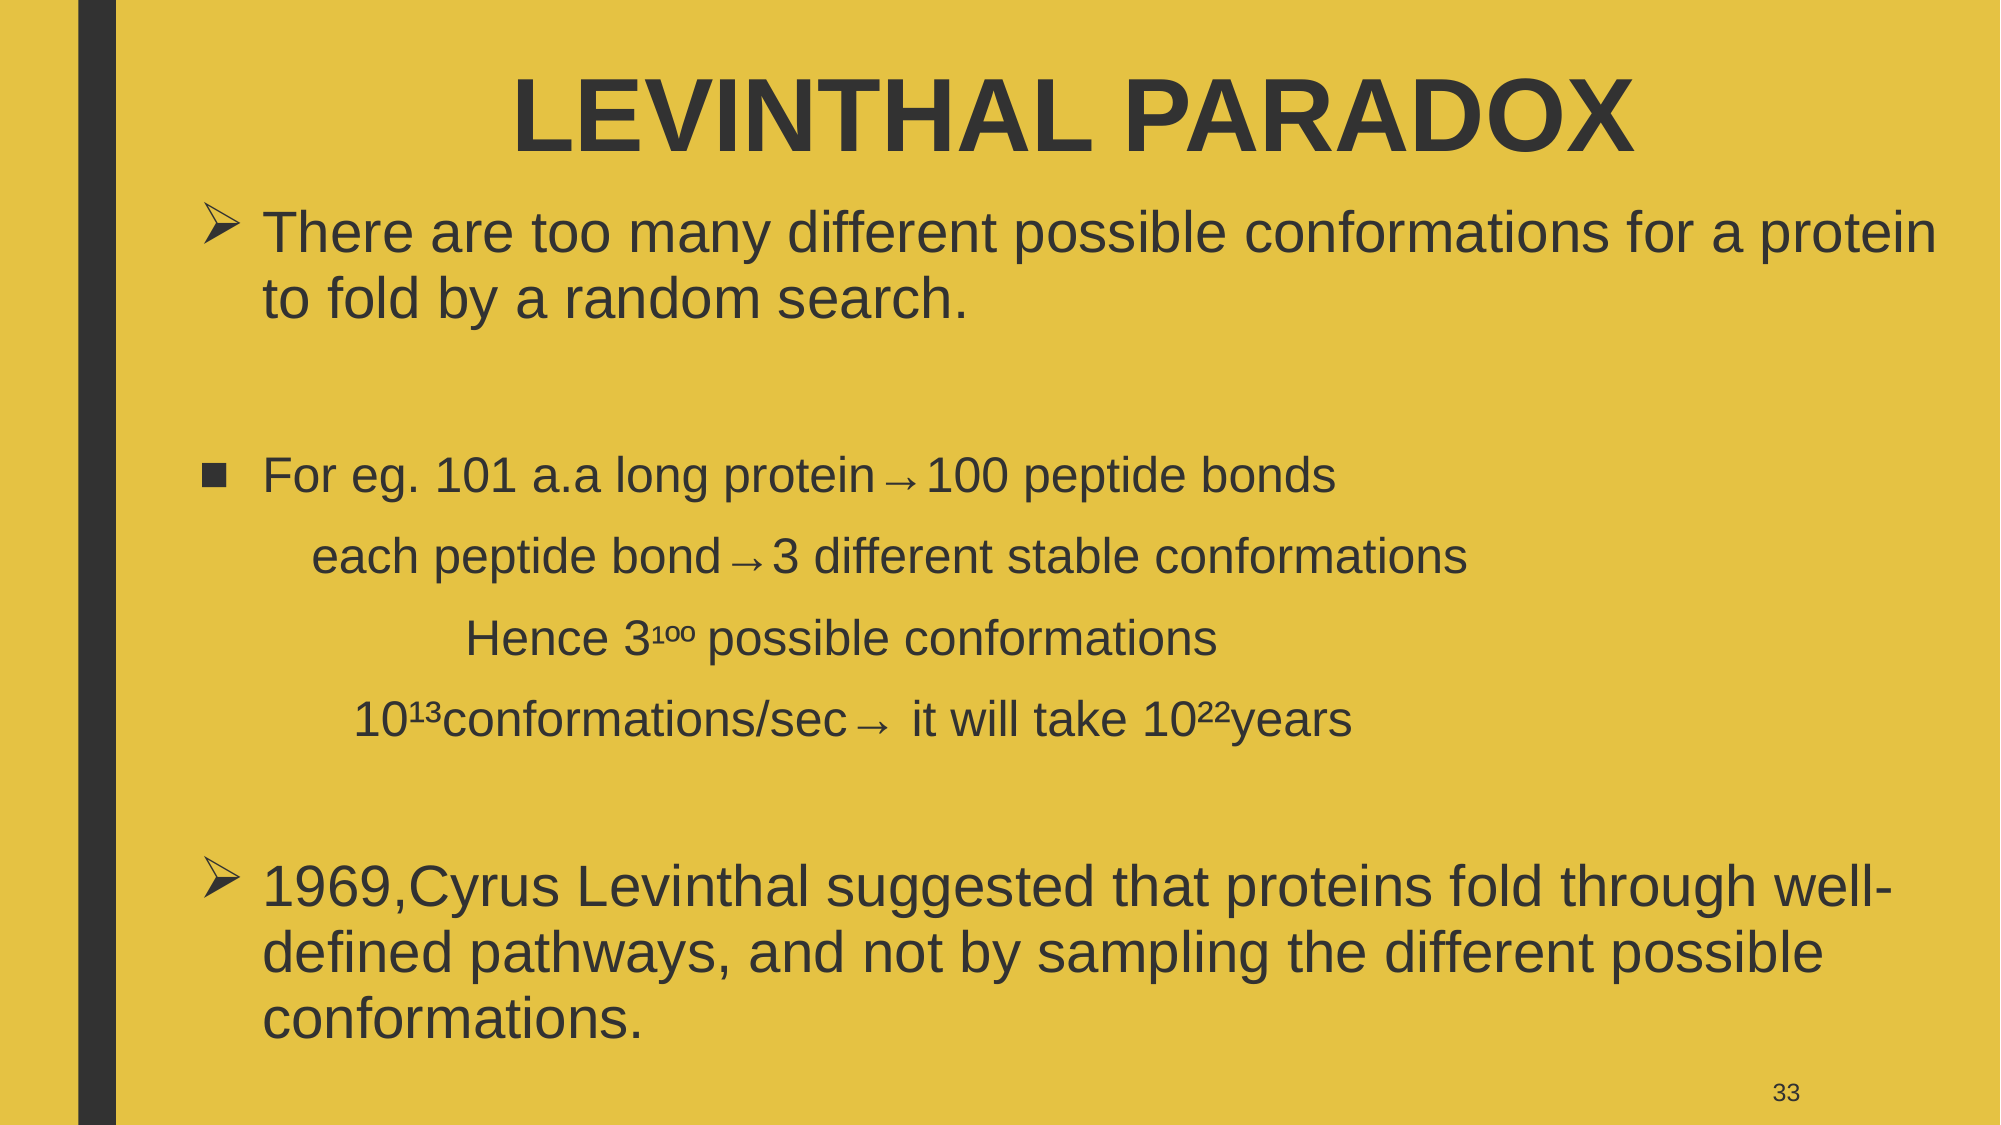

Levinthal Paradox
There are too many different possible conformations for a protein to fold by a random search.

For eg. 101 a.a long protein→100 peptide bonds
        each peptide bond→3 different stable conformations
                   Hence 3¹ºº possible conformations
           10¹³conformations/sec→ it will take 10²²years

1969,Cyrus Levinthal suggested that proteins fold through well-defined pathways, and not by sampling the different possible conformations.

33